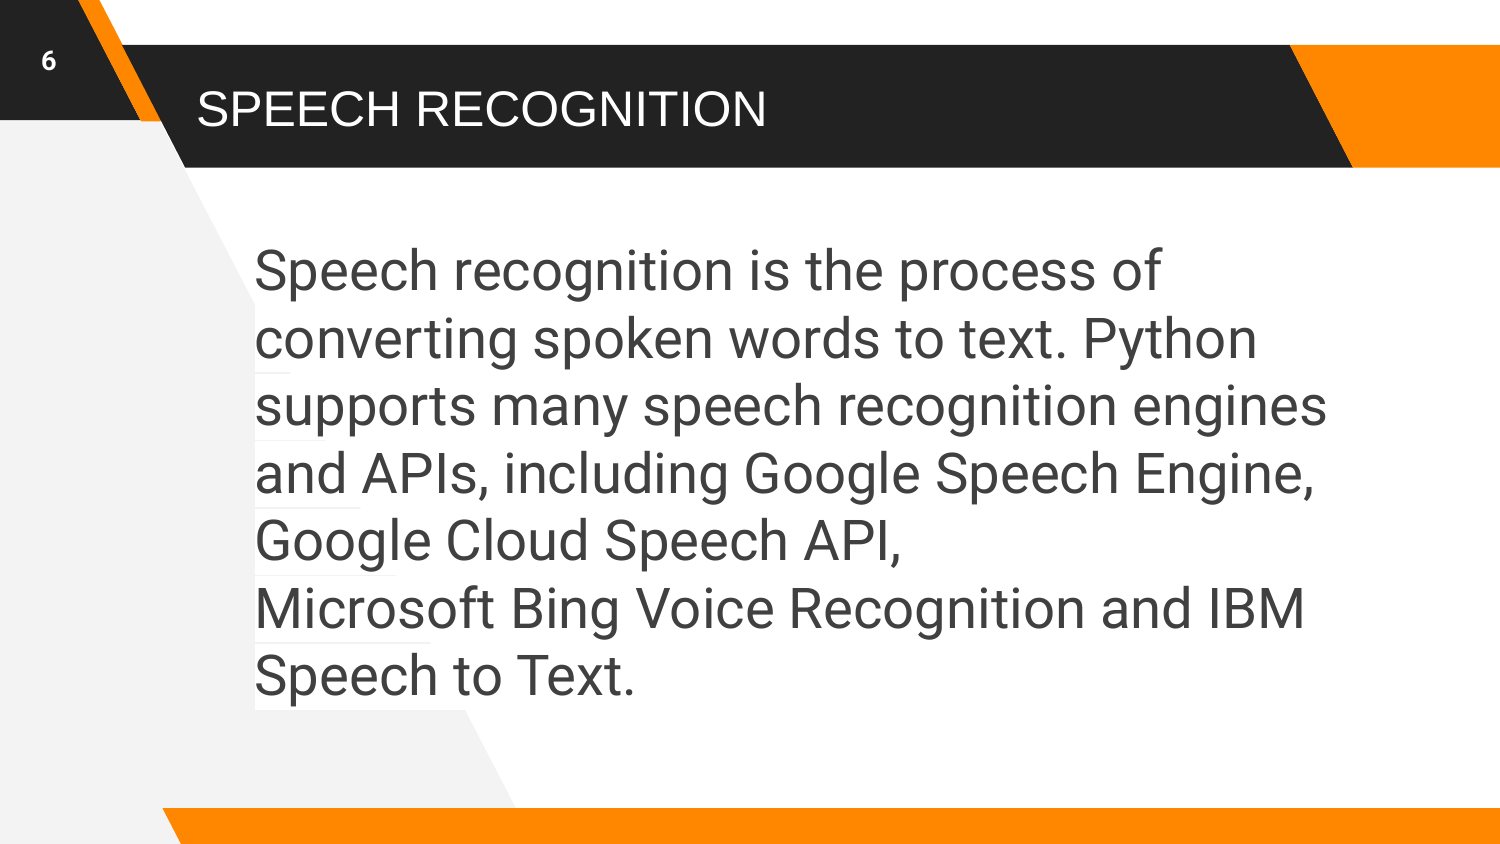

6
# SPEECH RECOGNITION
Speech recognition is the process of converting spoken words to text. Python supports many speech recognition engines and APIs, including Google Speech Engine, Google Cloud Speech API,
Microsoft Bing Voice Recognition and IBM Speech to Text.